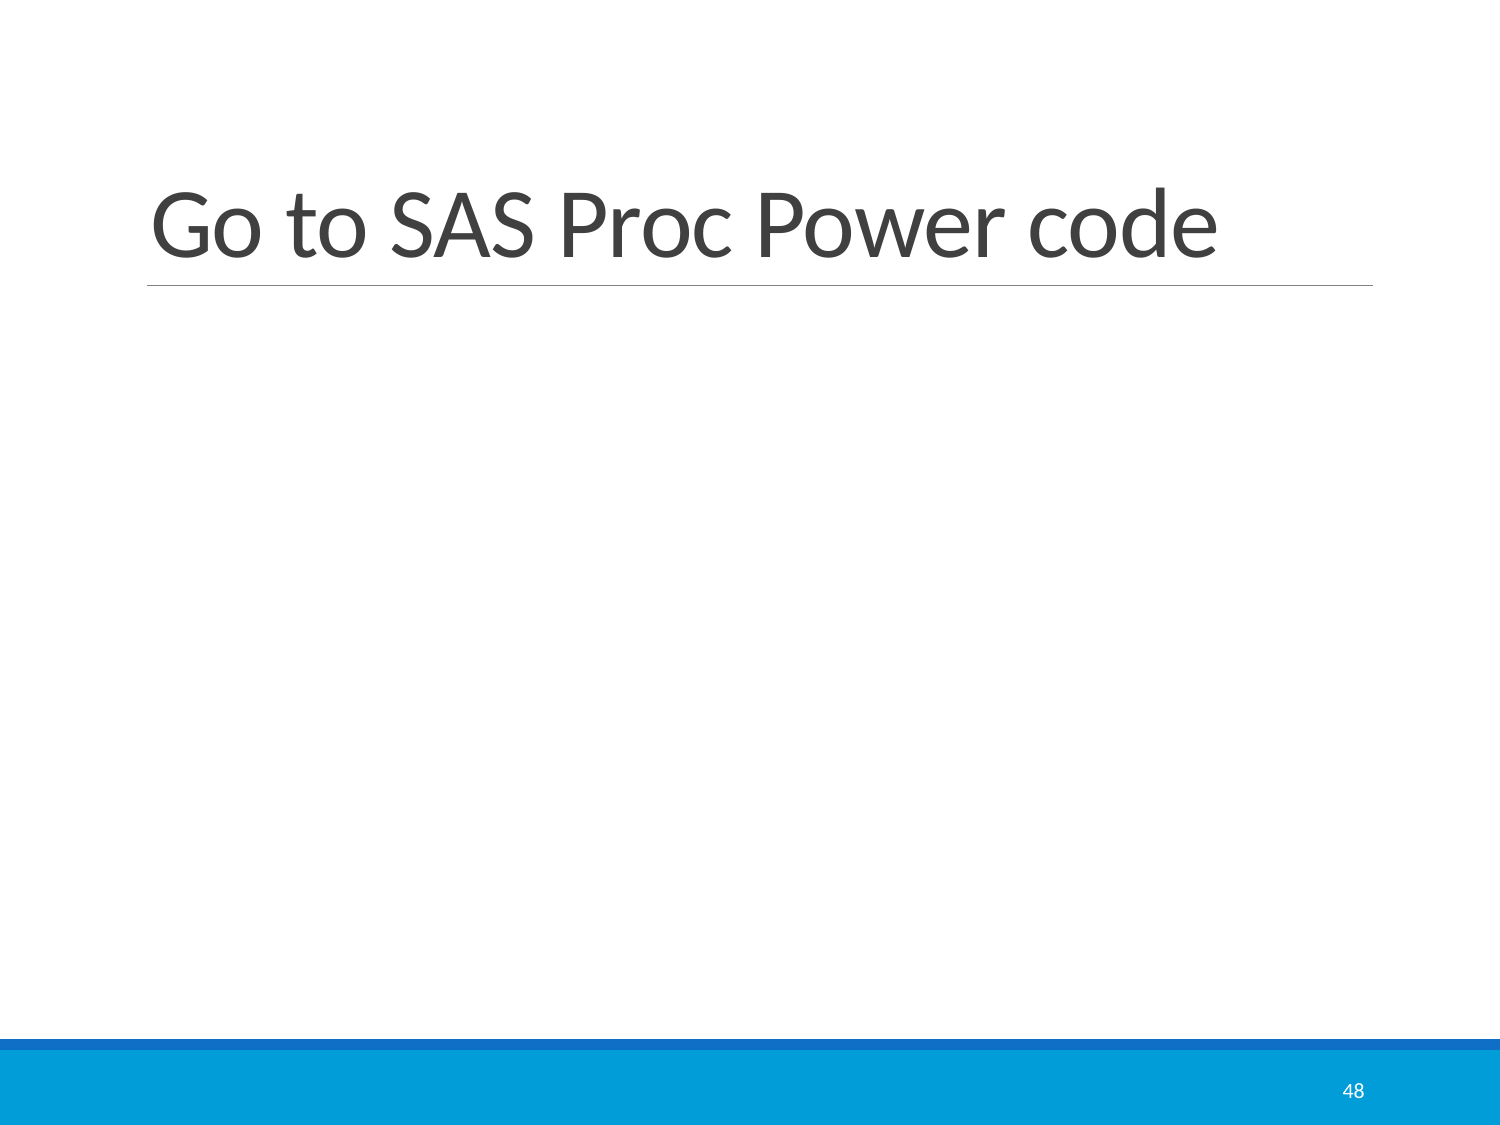

# Go to SAS Proc Power code

48